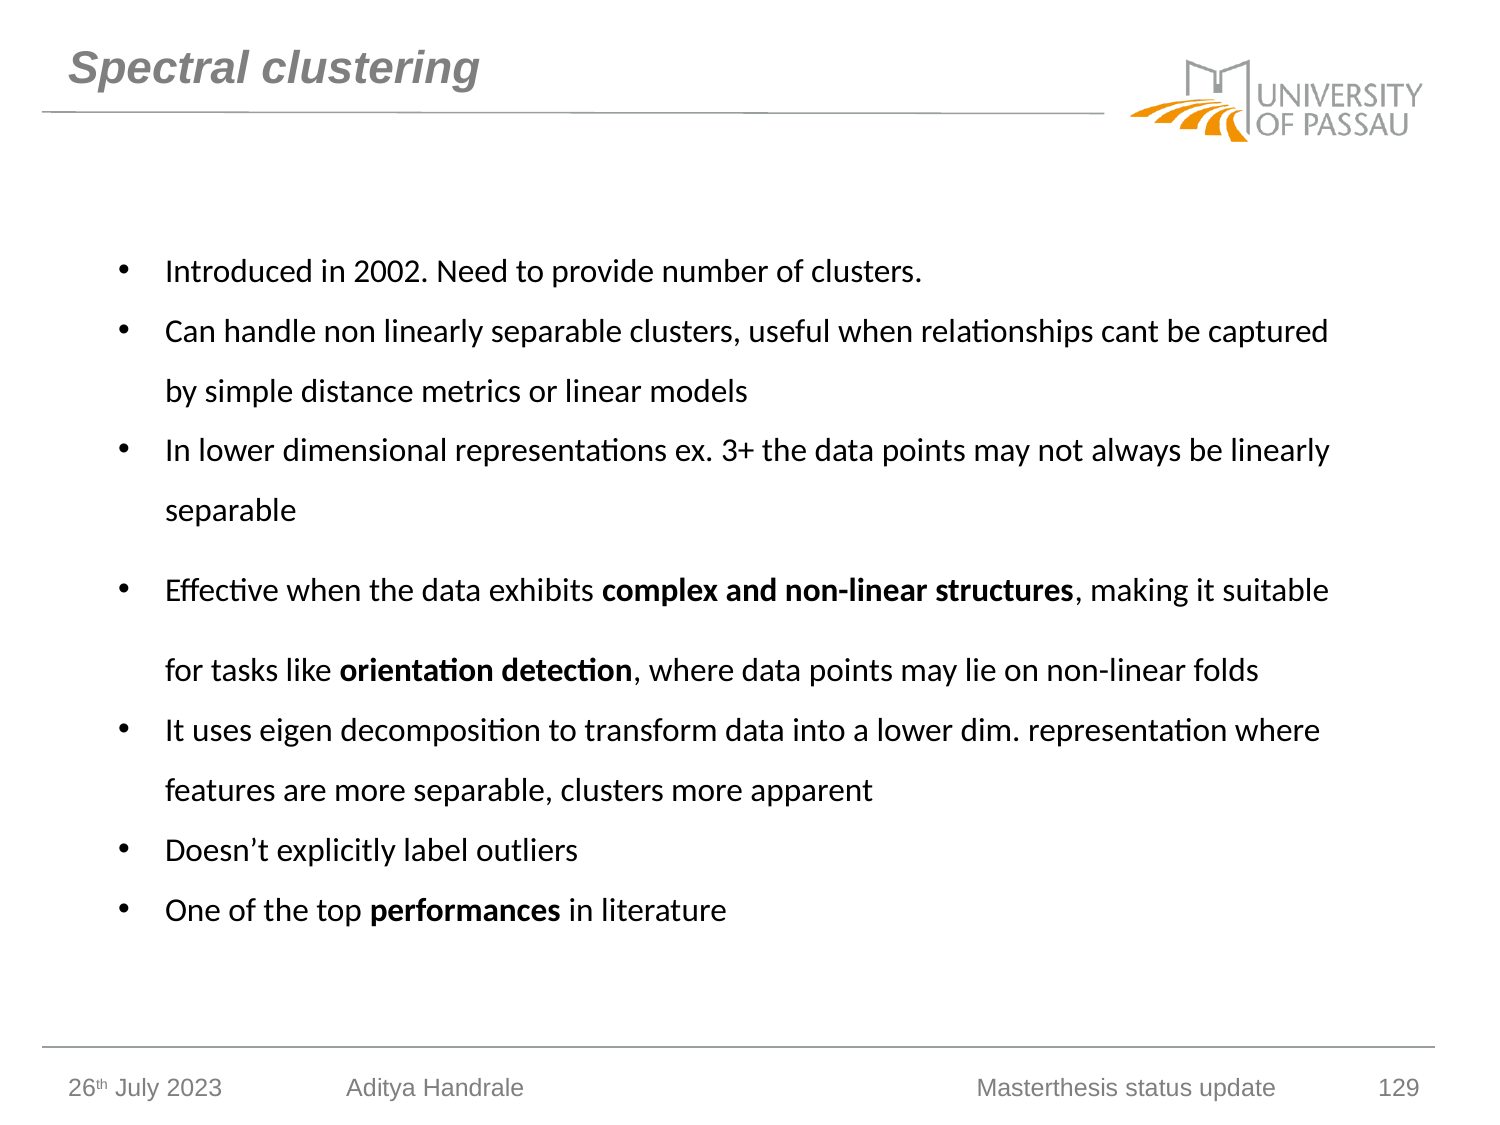

# Spectral clustering
Introduced in 2002. Need to provide number of clusters.
Can handle non linearly separable clusters, useful when relationships cant be captured by simple distance metrics or linear models
In lower dimensional representations ex. 3+ the data points may not always be linearly separable
Effective when the data exhibits complex and non-linear structures, making it suitable for tasks like orientation detection, where data points may lie on non-linear folds
It uses eigen decomposition to transform data into a lower dim. representation where features are more separable, clusters more apparent
Doesn’t explicitly label outliers
One of the top performances in literature

26th July 2023
Aditya Handrale
Masterthesis status update
129